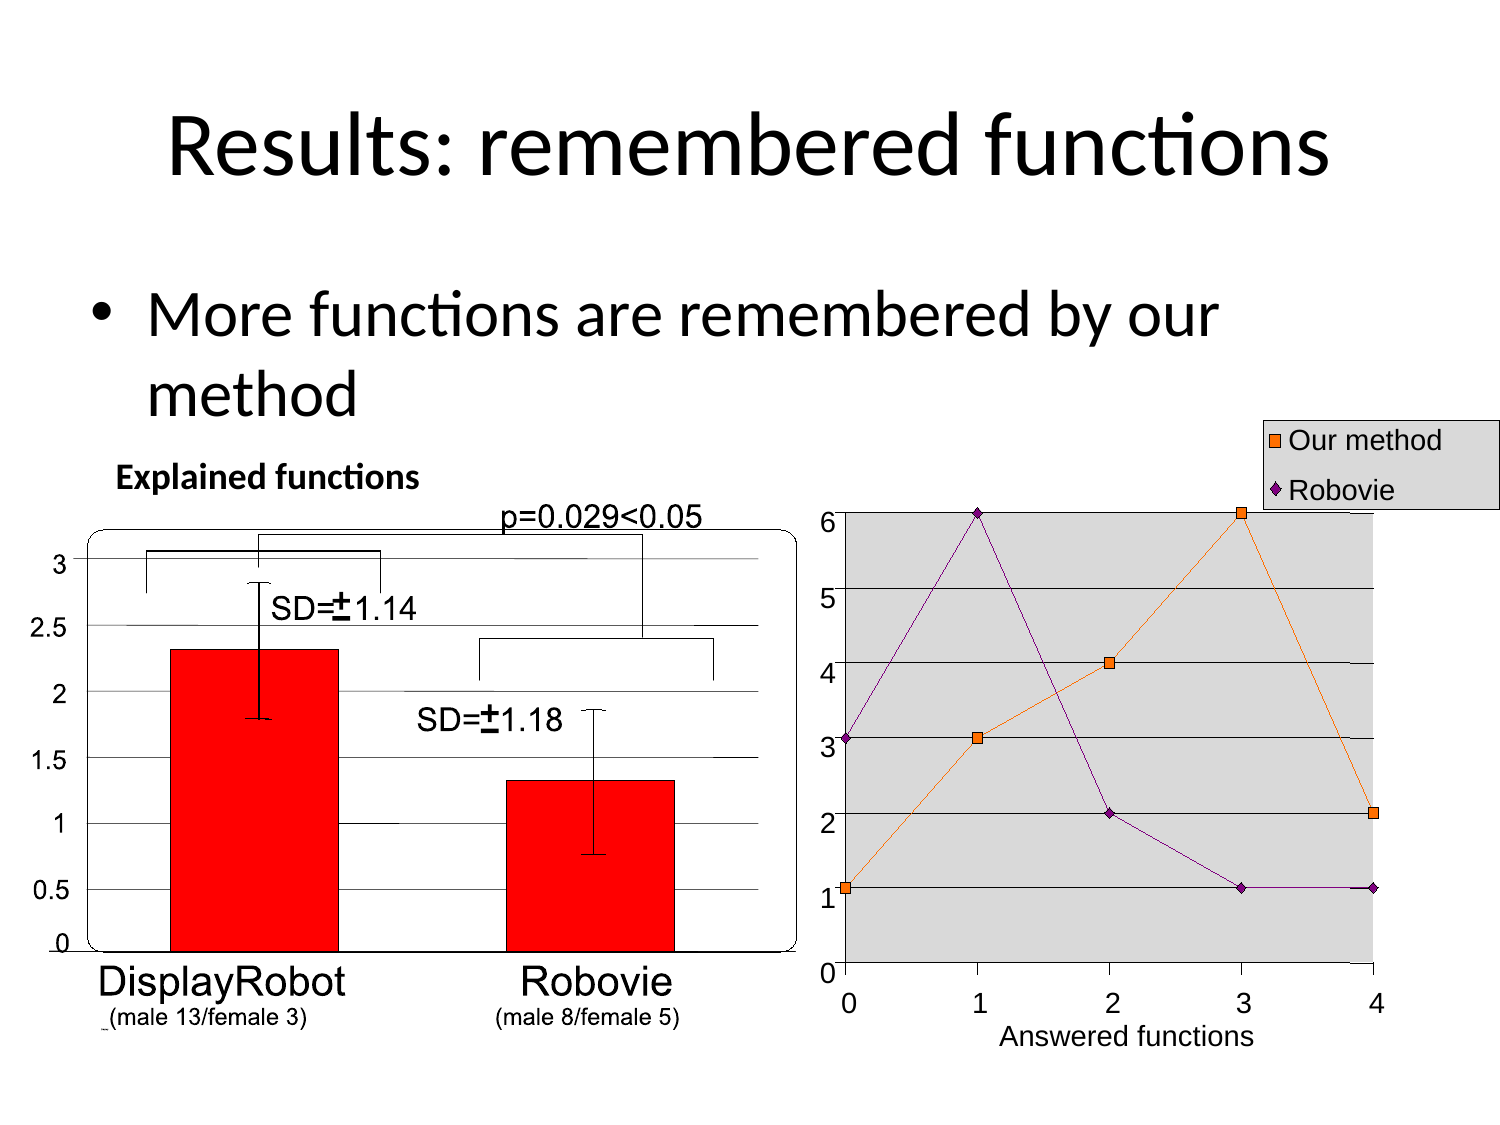

# Results: remembered functions
More functions are remembered by our method

Our method

Robovie

Explained functions
6

5

4

3

2

1

0

0
1
2
3
4
Answered functions

the number of persons